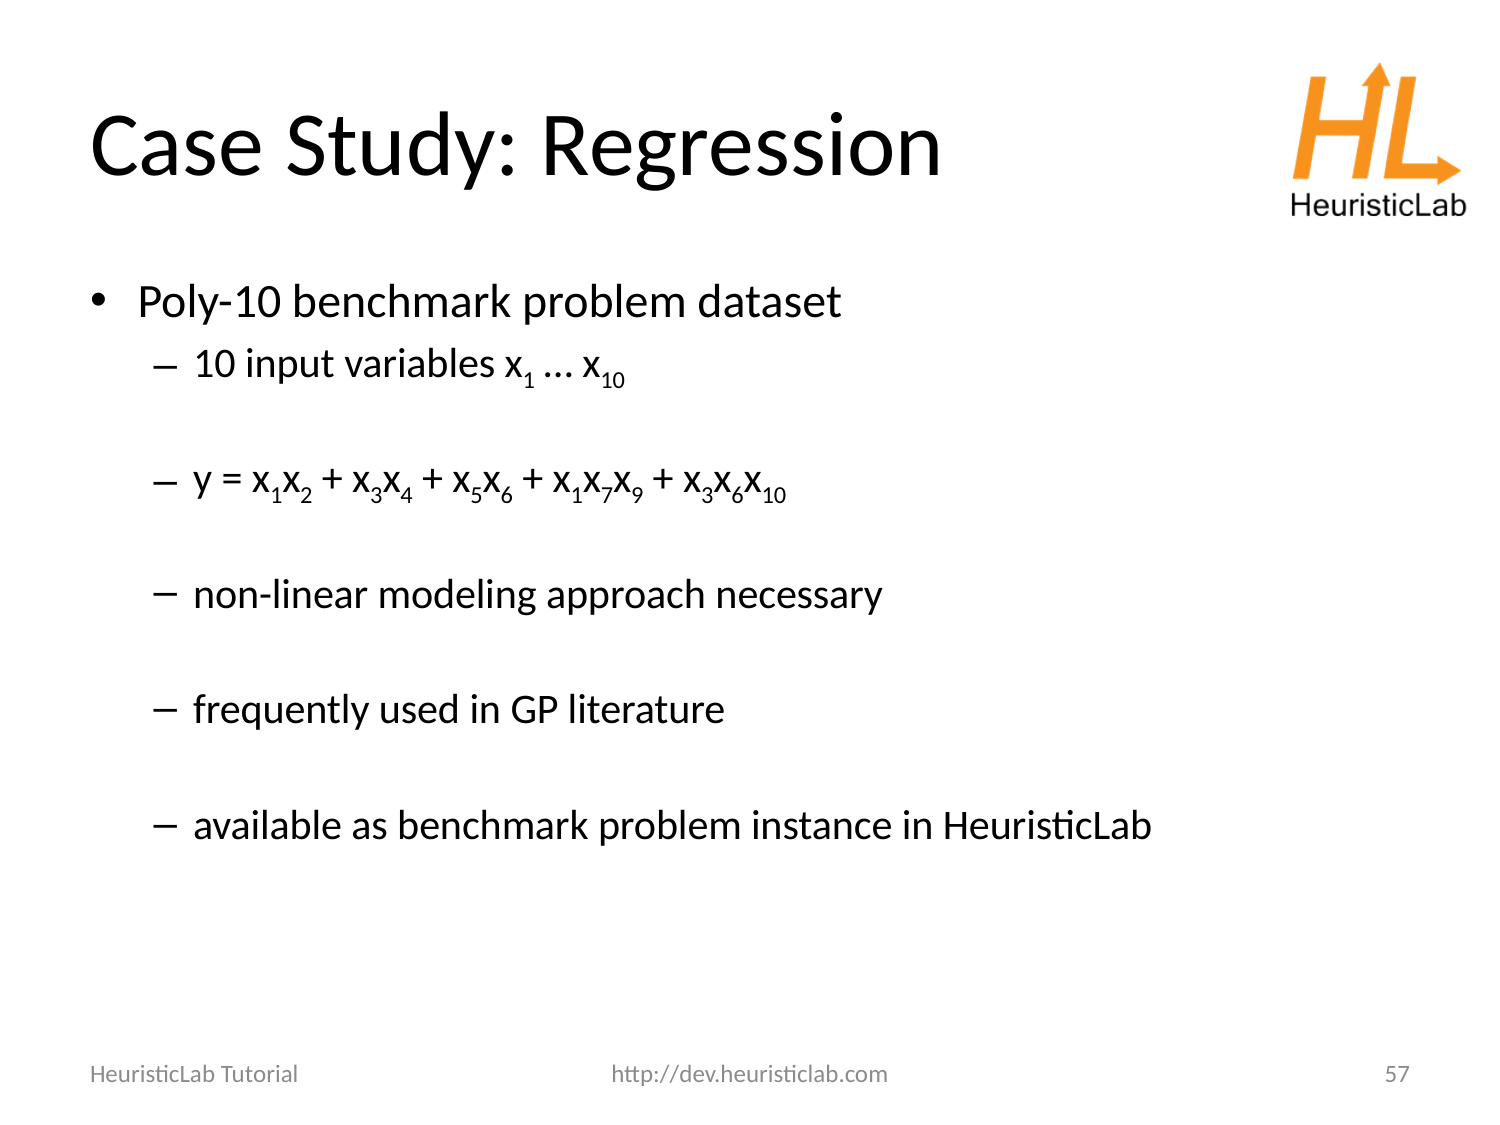

# Case Study: Regression
Poly-10 benchmark problem dataset
10 input variables x1 … x10

y = x1x2 + x3x4 + x5x6 + x1x7x9 + x3x6x10

non-linear modeling approach necessary

frequently used in GP literature

available as benchmark problem instance in HeuristicLab
HeuristicLab Tutorial
http://dev.heuristiclab.com
57